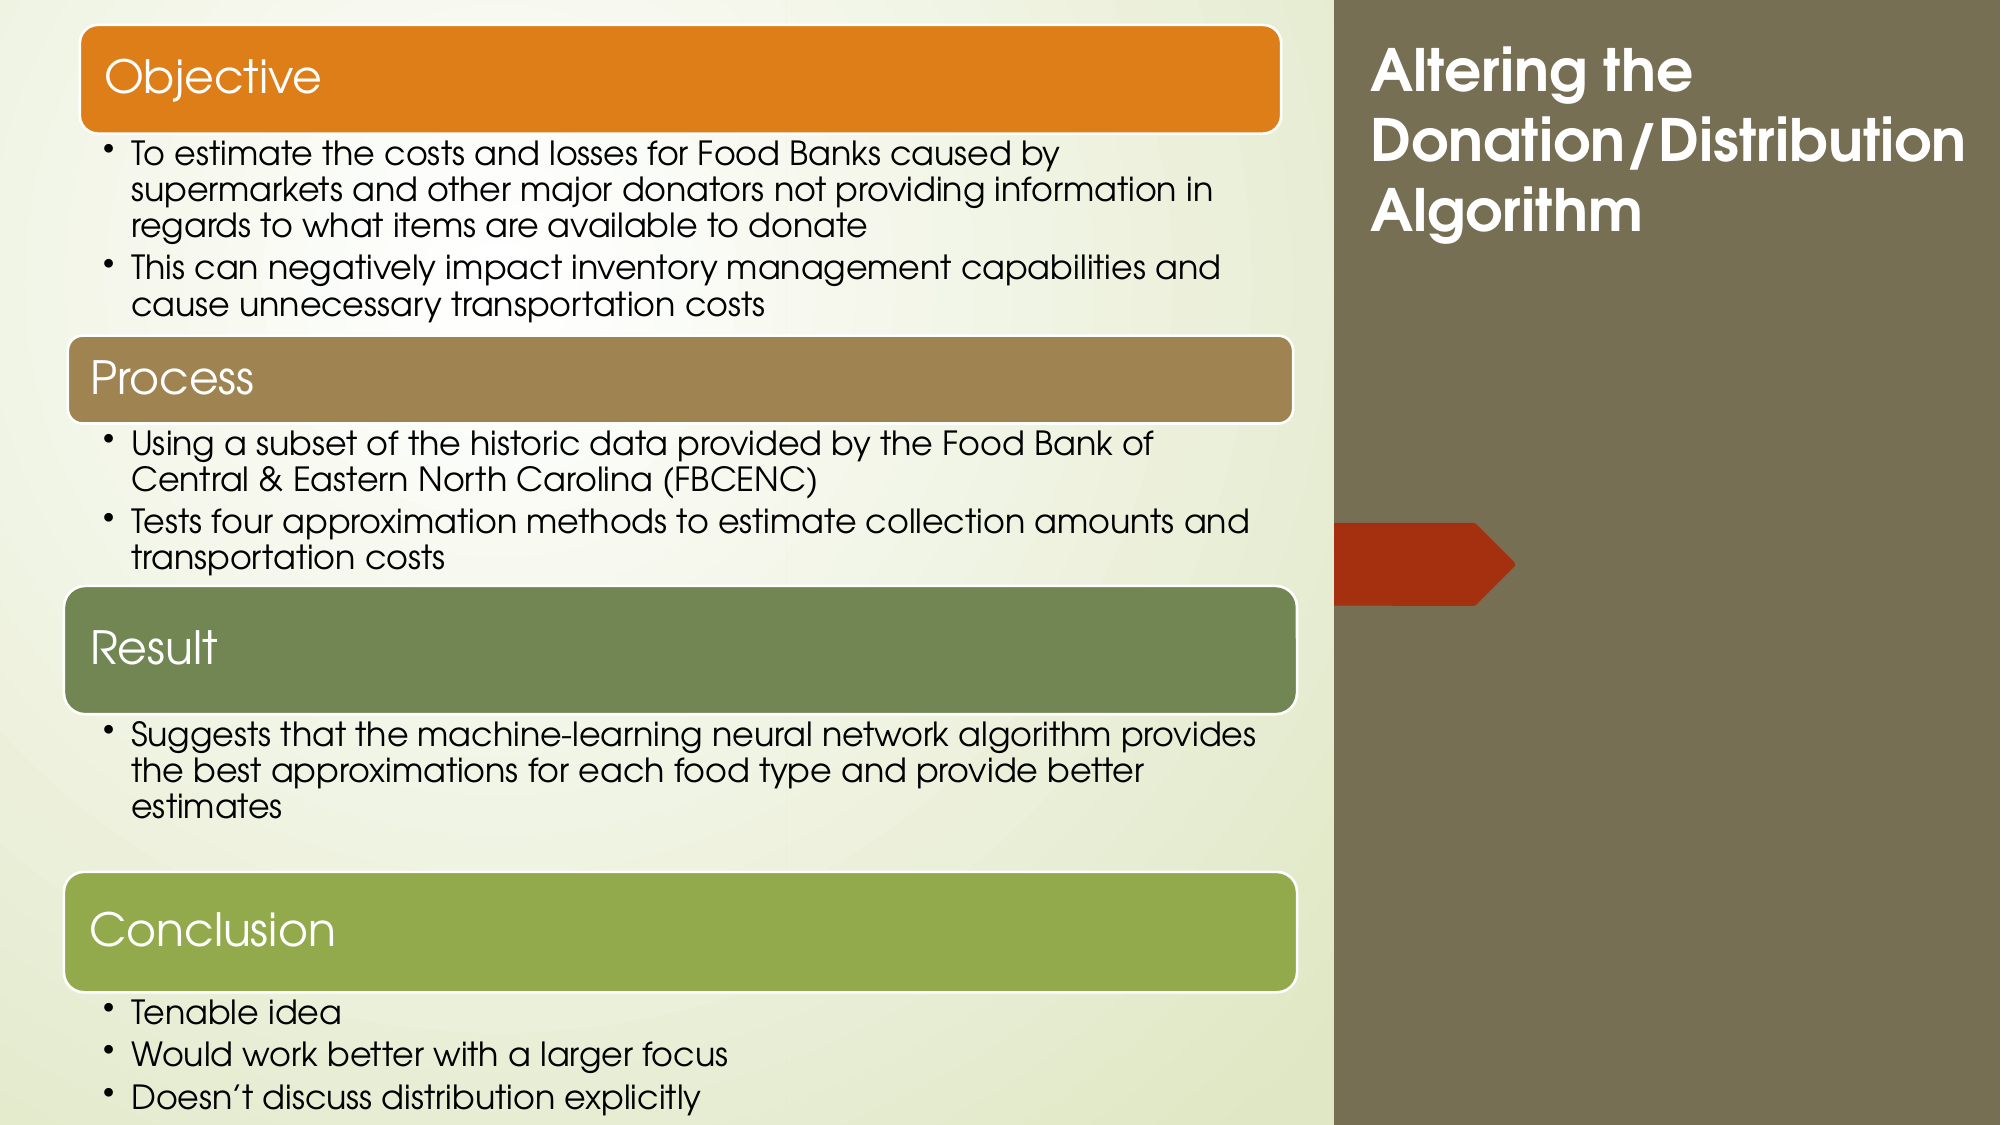

Objective
To estimate the costs and losses for Food Banks caused by supermarkets and other major donators not providing information in regards to what items are available to donate
This can negatively impact inventory management capabilities and cause unnecessary transportation costs
Process
Using a subset of the historic data provided by the Food Bank of Central & Eastern North Carolina (FBCENC)
Tests four approximation methods to estimate collection amounts and transportation costs
Result
Suggests that the machine-learning neural network algorithm provides the best approximations for each food type and provide better estimates
Conclusion
Tenable idea
Would work better with a larger focus
Doesn’t discuss distribution explicitly
# Altering the Donation/Distribution Algorithm